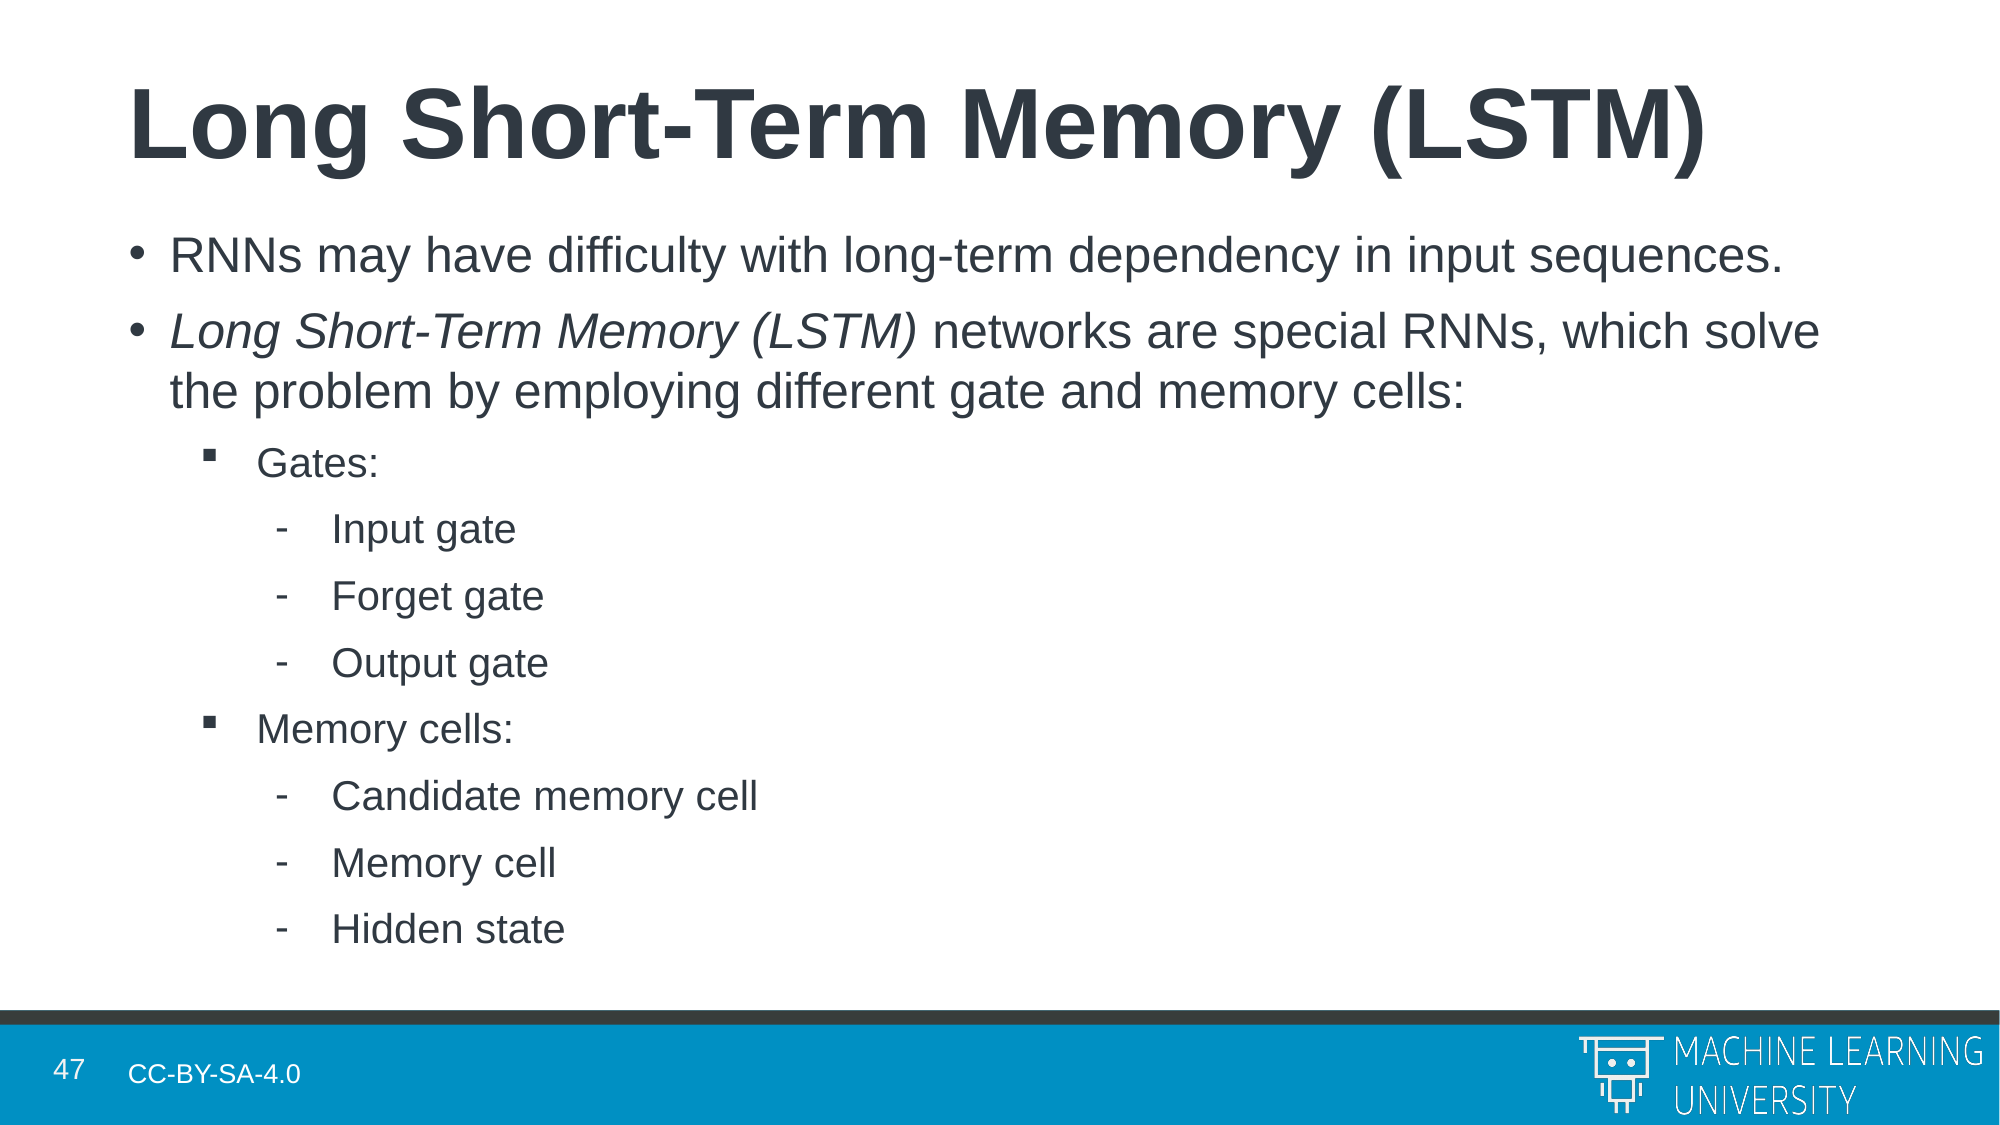

# Long Short-Term Memory (LSTM)
RNNs may have difficulty with long-term dependency in input sequences.
Long Short-Term Memory (LSTM) networks are special RNNs, which solve the problem by employing different gate and memory cells:
Gates:
Input gate
Forget gate
Output gate
Memory cells:
Candidate memory cell
Memory cell
Hidden state